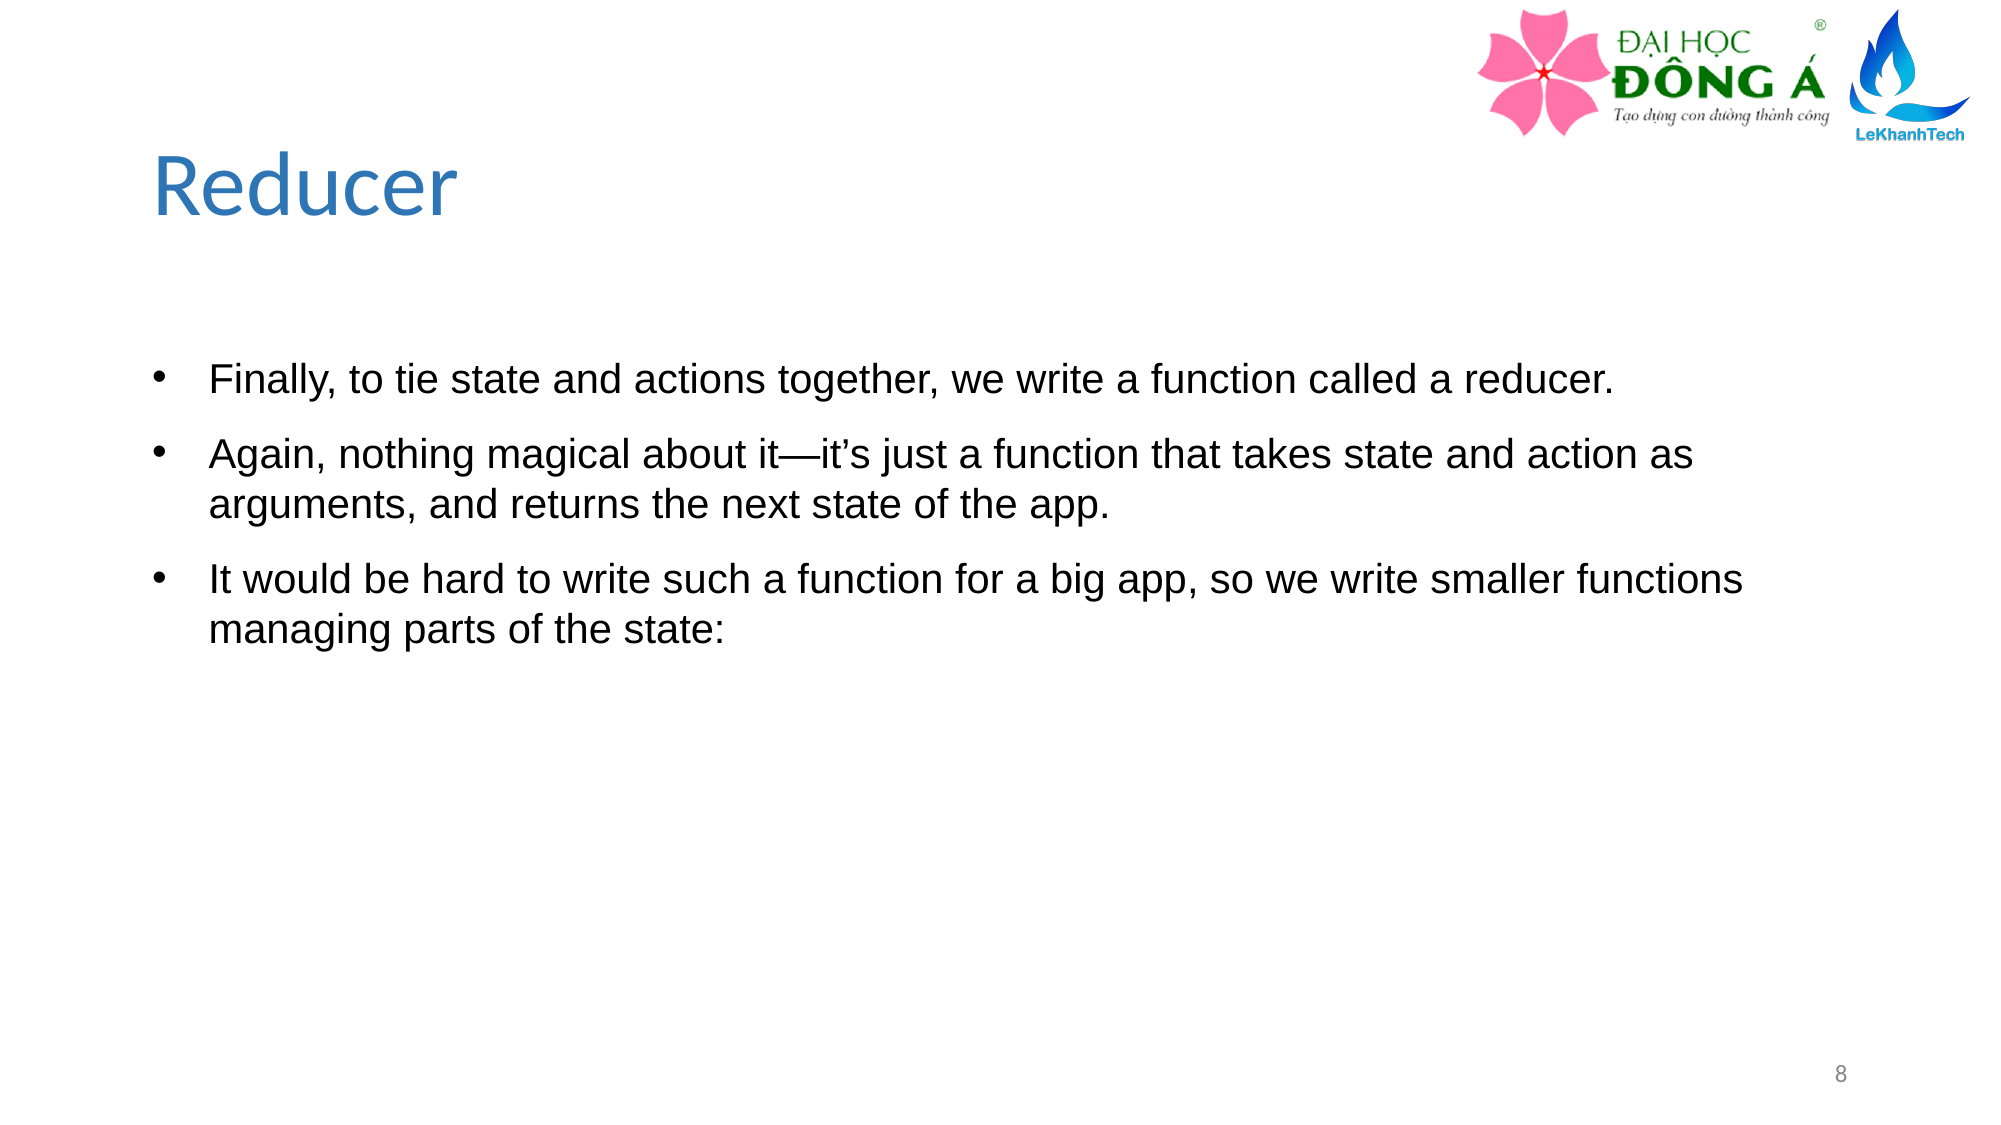

# Reducer
Finally, to tie state and actions together, we write a function called a reducer.
Again, nothing magical about it—it’s just a function that takes state and action as arguments, and returns the next state of the app.
It would be hard to write such a function for a big app, so we write smaller functions managing parts of the state:
8